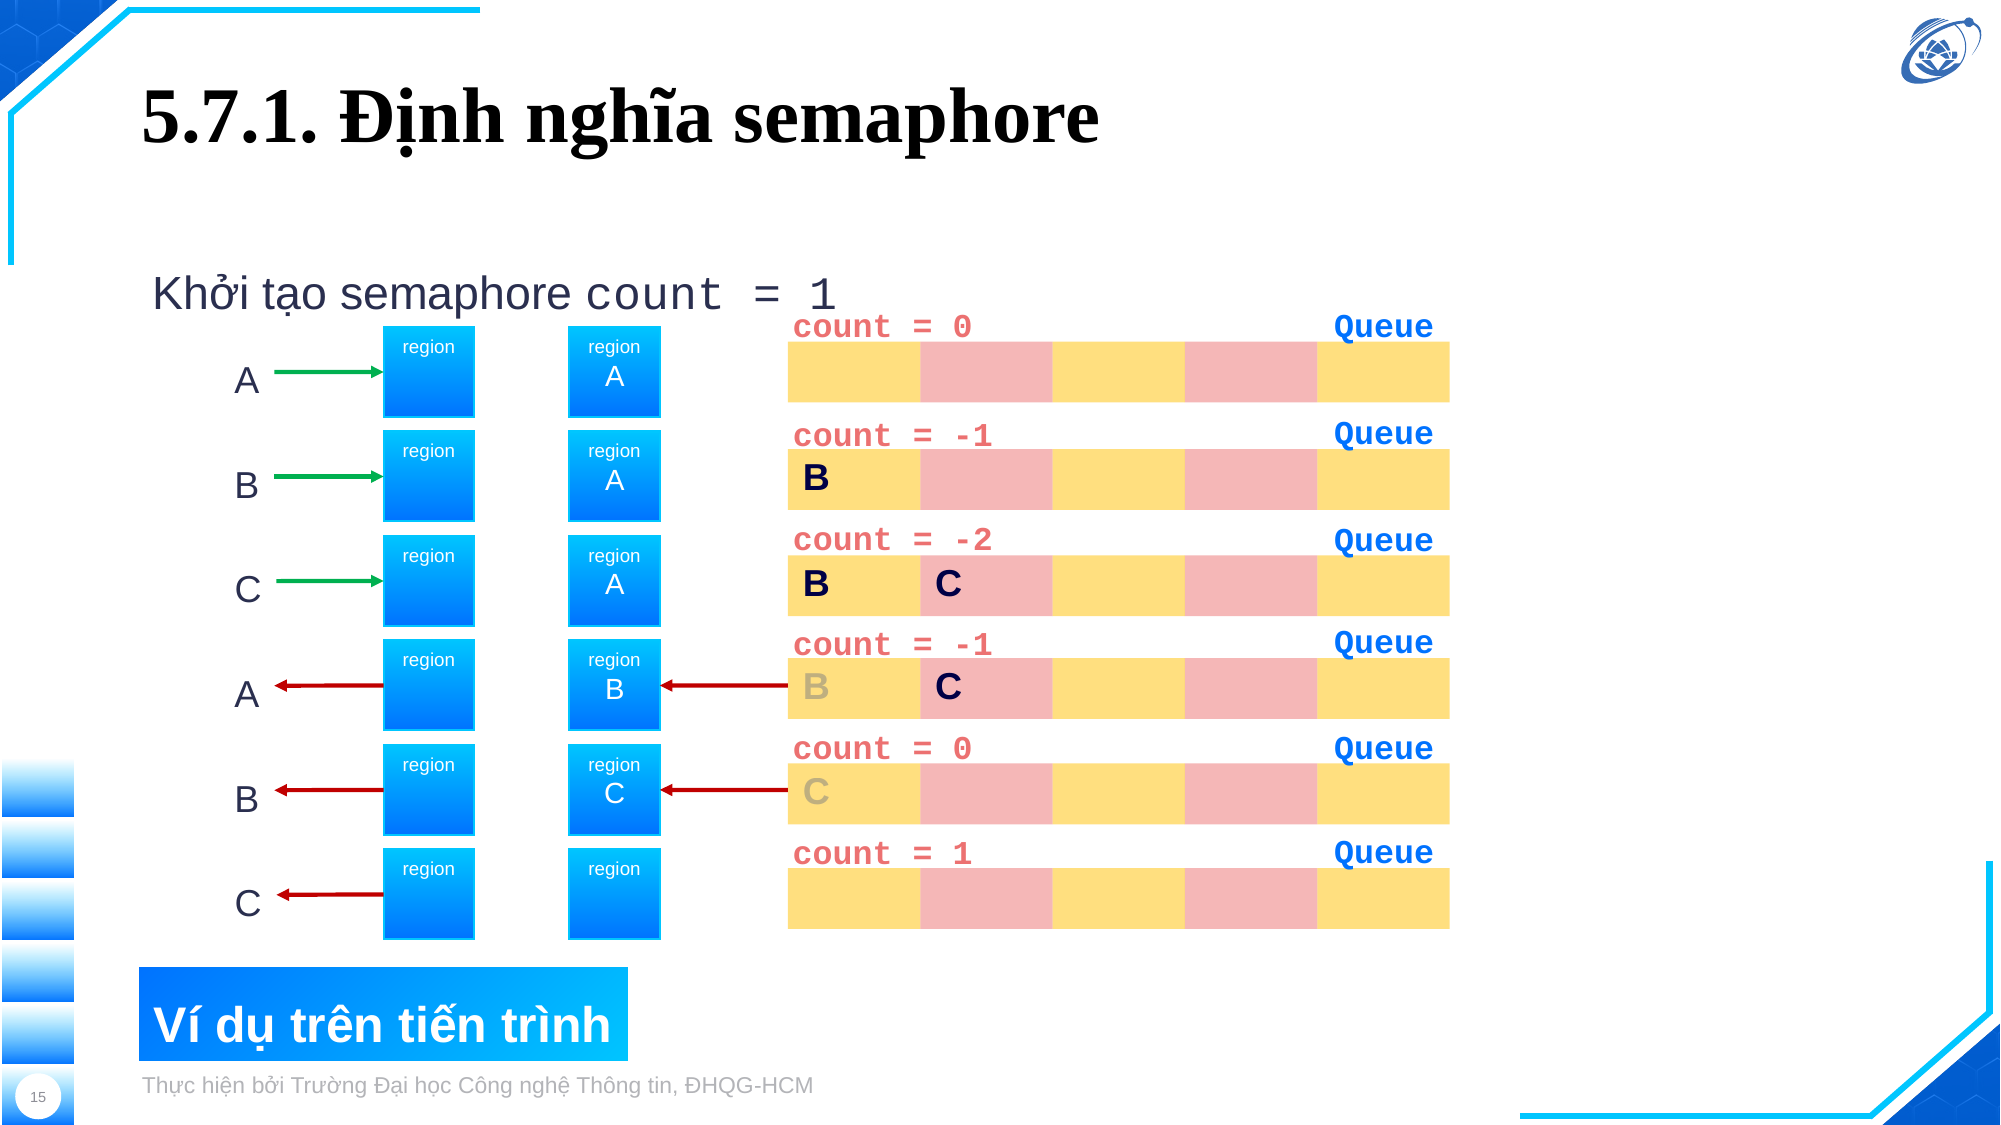

# 5.7.1. Định nghĩa semaphore
Khởi tạo semaphore count = 1
count = 0
Queue
region
region
A
A
|  |  |  |  |  |
| --- | --- | --- | --- | --- |
Queue
count = -1
region
region
A
B
| B |  |  |  |  |
| --- | --- | --- | --- | --- |
count = -2
Queue
region
region
A
C
| B | C |  |  |  |
| --- | --- | --- | --- | --- |
Queue
count = -1
region
region
B
A
| B | C |  |  |  |
| --- | --- | --- | --- | --- |
Queue
count = 0
region
region
C
B
| C |  |  |  |  |
| --- | --- | --- | --- | --- |
Queue
count = 1
region
region
C
|  |  |  |  |  |
| --- | --- | --- | --- | --- |
Ví dụ trên tiến trình
Thực hiện bởi Trường Đại học Công nghệ Thông tin, ĐHQG-HCM
15